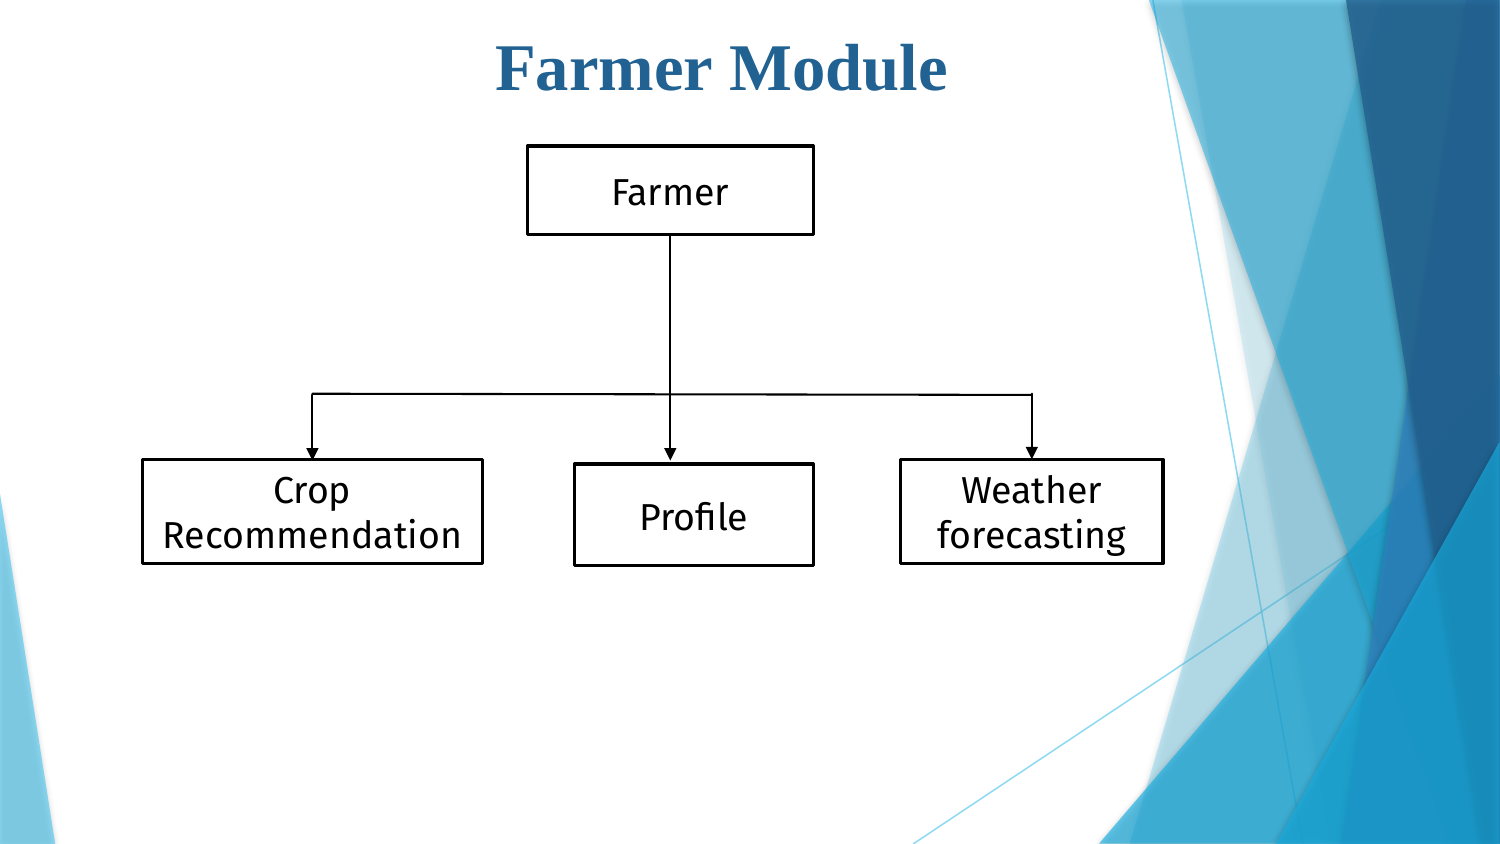

# Farmer Module
Farmer
Crop Recommendation
Weather forecasting
Profile